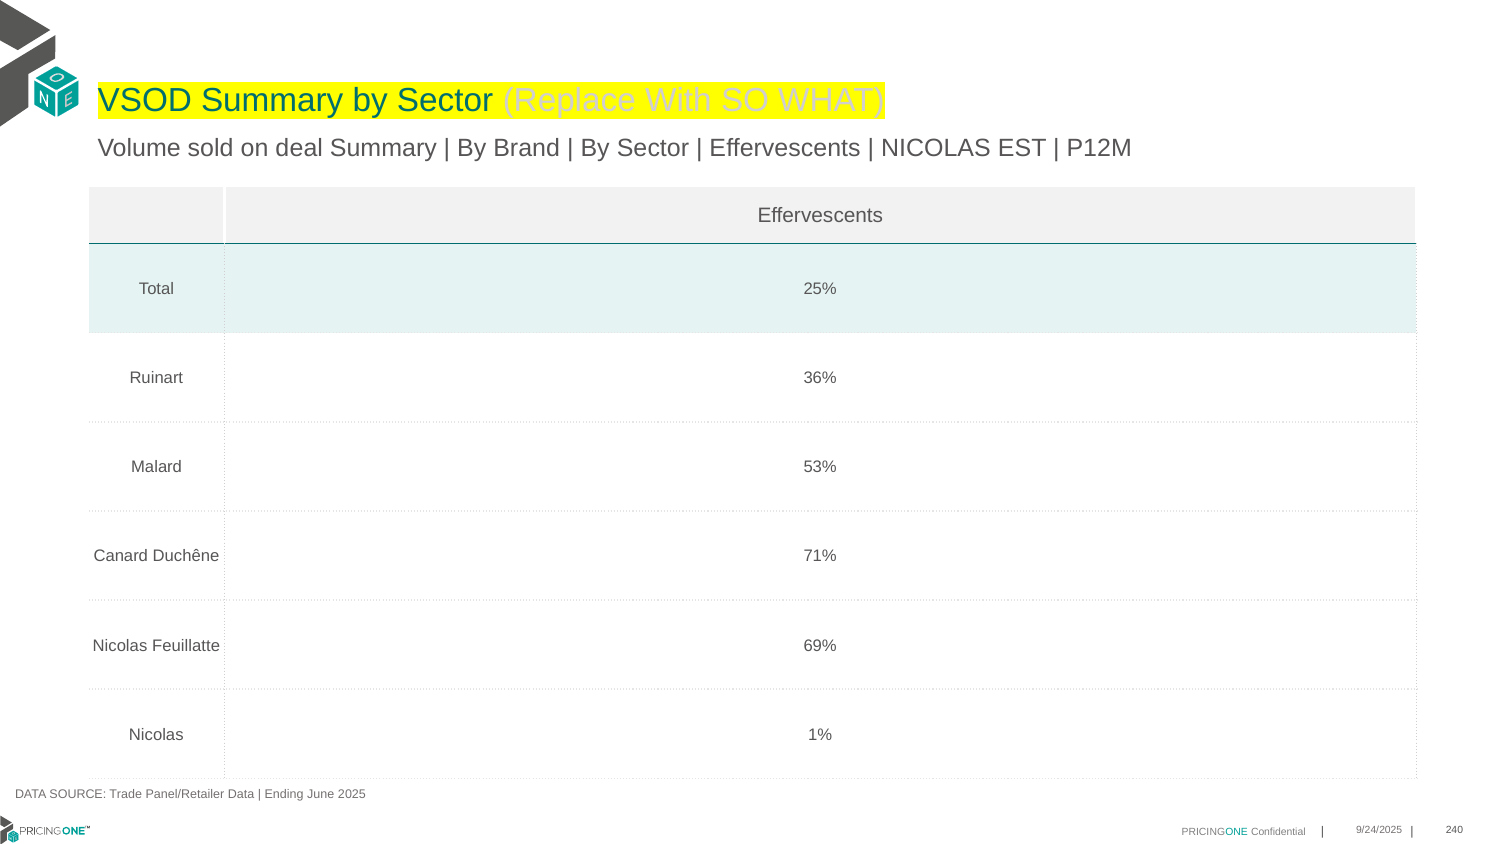

# VSOD Summary by Sector (Replace With SO WHAT)
Volume sold on deal Summary | By Brand | By Sector | Effervescents | NICOLAS EST | P12M
|  | Effervescents |
| --- | --- |
| Total | 25% |
| Ruinart | 36% |
| Malard | 53% |
| Canard Duchêne | 71% |
| Nicolas Feuillatte | 69% |
| Nicolas | 1% |
DATA SOURCE: Trade Panel/Retailer Data | Ending June 2025

9/24/2025
240